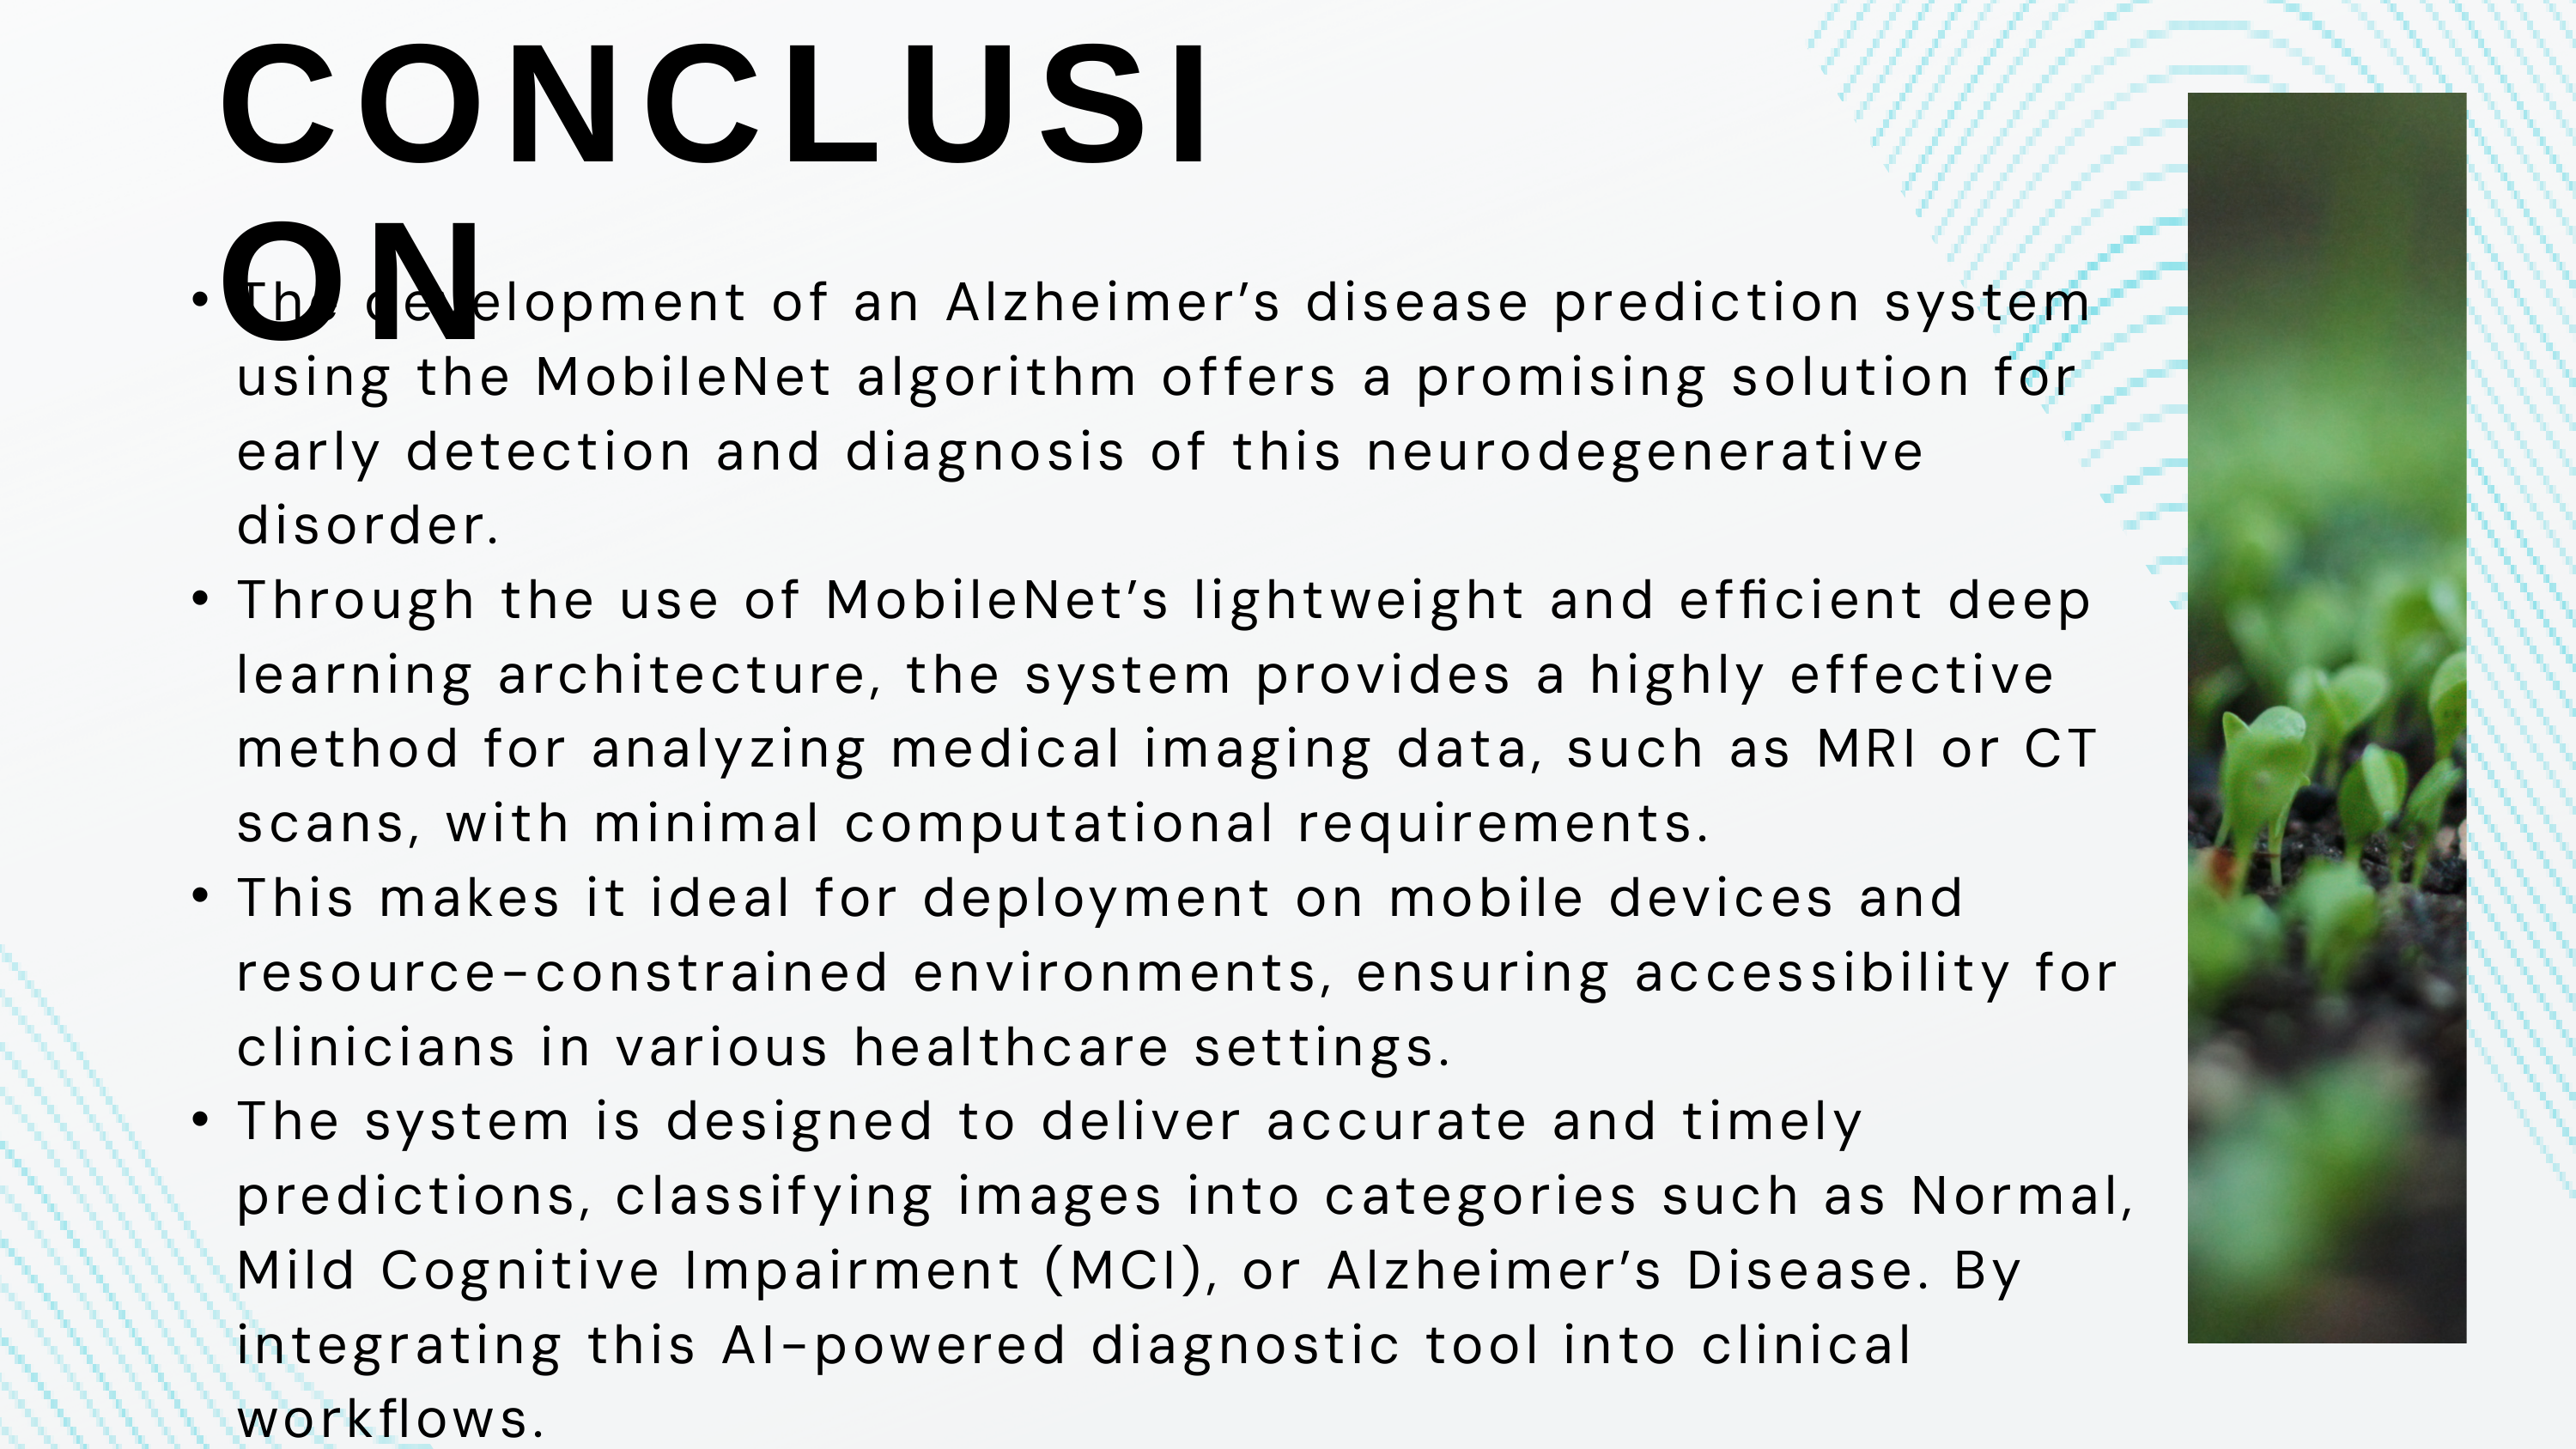

CONCLUSION

The development of an Alzheimer’s disease prediction system using the MobileNet algorithm offers a promising solution for early detection and diagnosis of this neurodegenerative disorder.
Through the use of MobileNet’s lightweight and efficient deep learning architecture, the system provides a highly effective method for analyzing medical imaging data, such as MRI or CT scans, with minimal computational requirements.
This makes it ideal for deployment on mobile devices and resource-constrained environments, ensuring accessibility for clinicians in various healthcare settings.
The system is designed to deliver accurate and timely predictions, classifying images into categories such as Normal, Mild Cognitive Impairment (MCI), or Alzheimer’s Disease. By integrating this AI-powered diagnostic tool into clinical workflows.